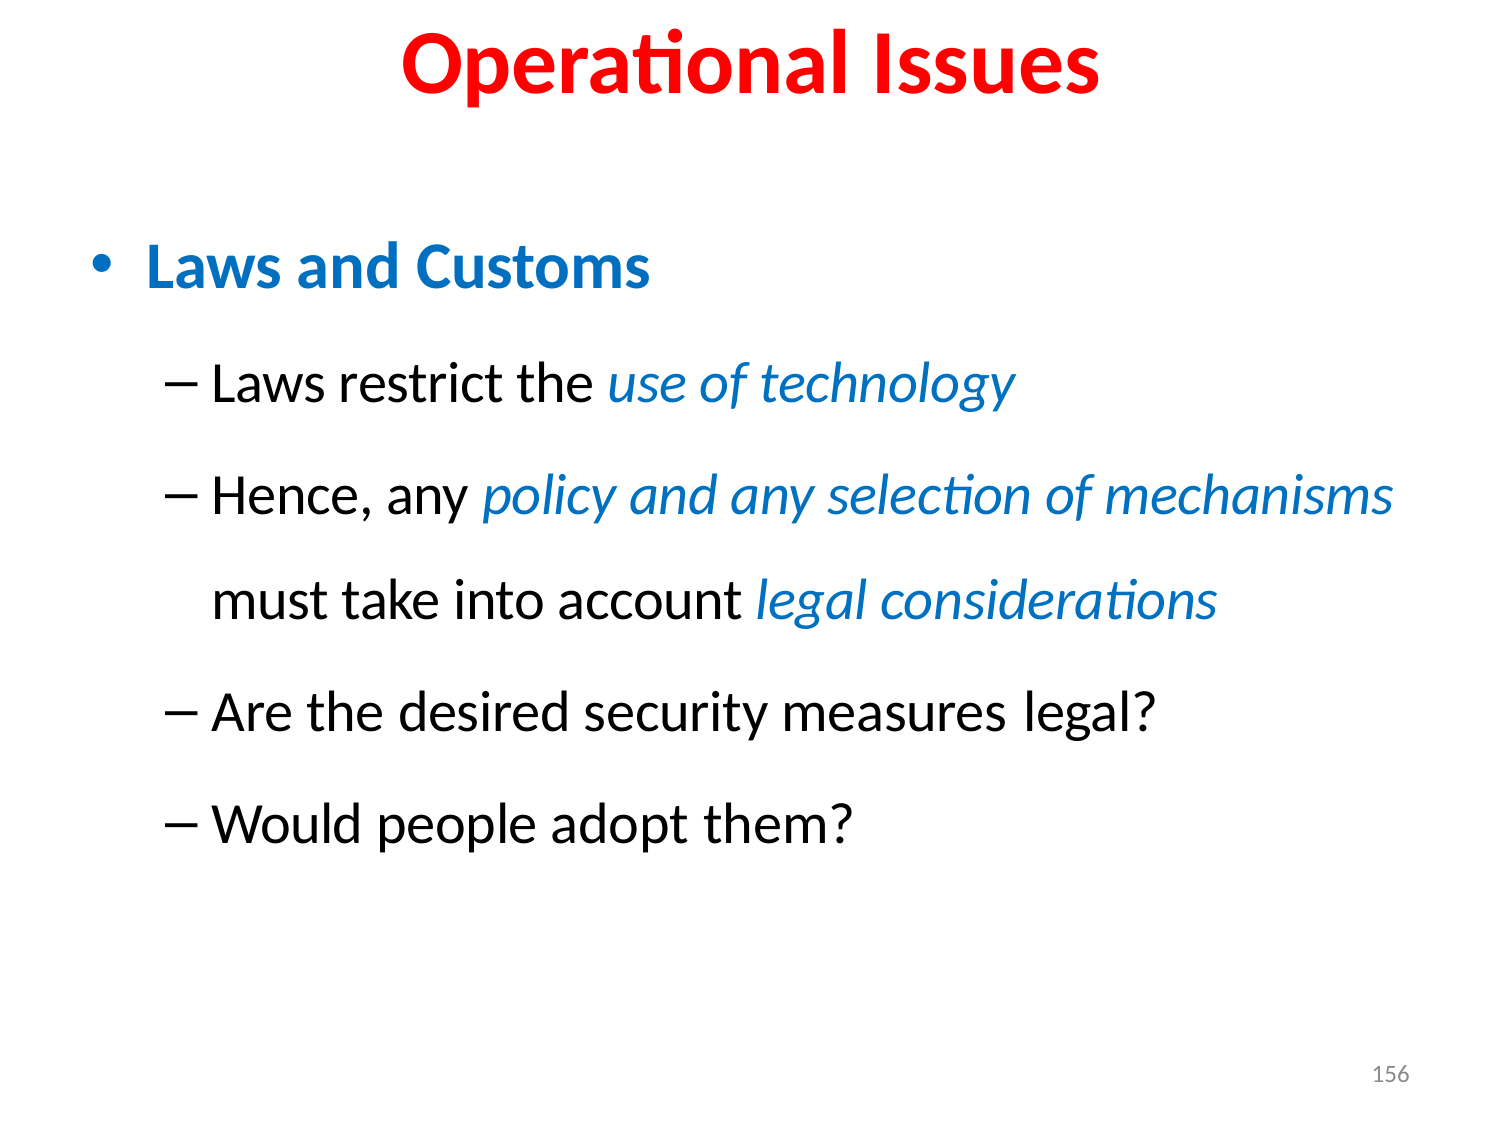

Operational Issues
Laws and Customs
Laws restrict the use of technology
Hence, any policy and any selection of mechanisms must take into account legal considerations
Are the desired security measures legal?
Would people adopt them?
156